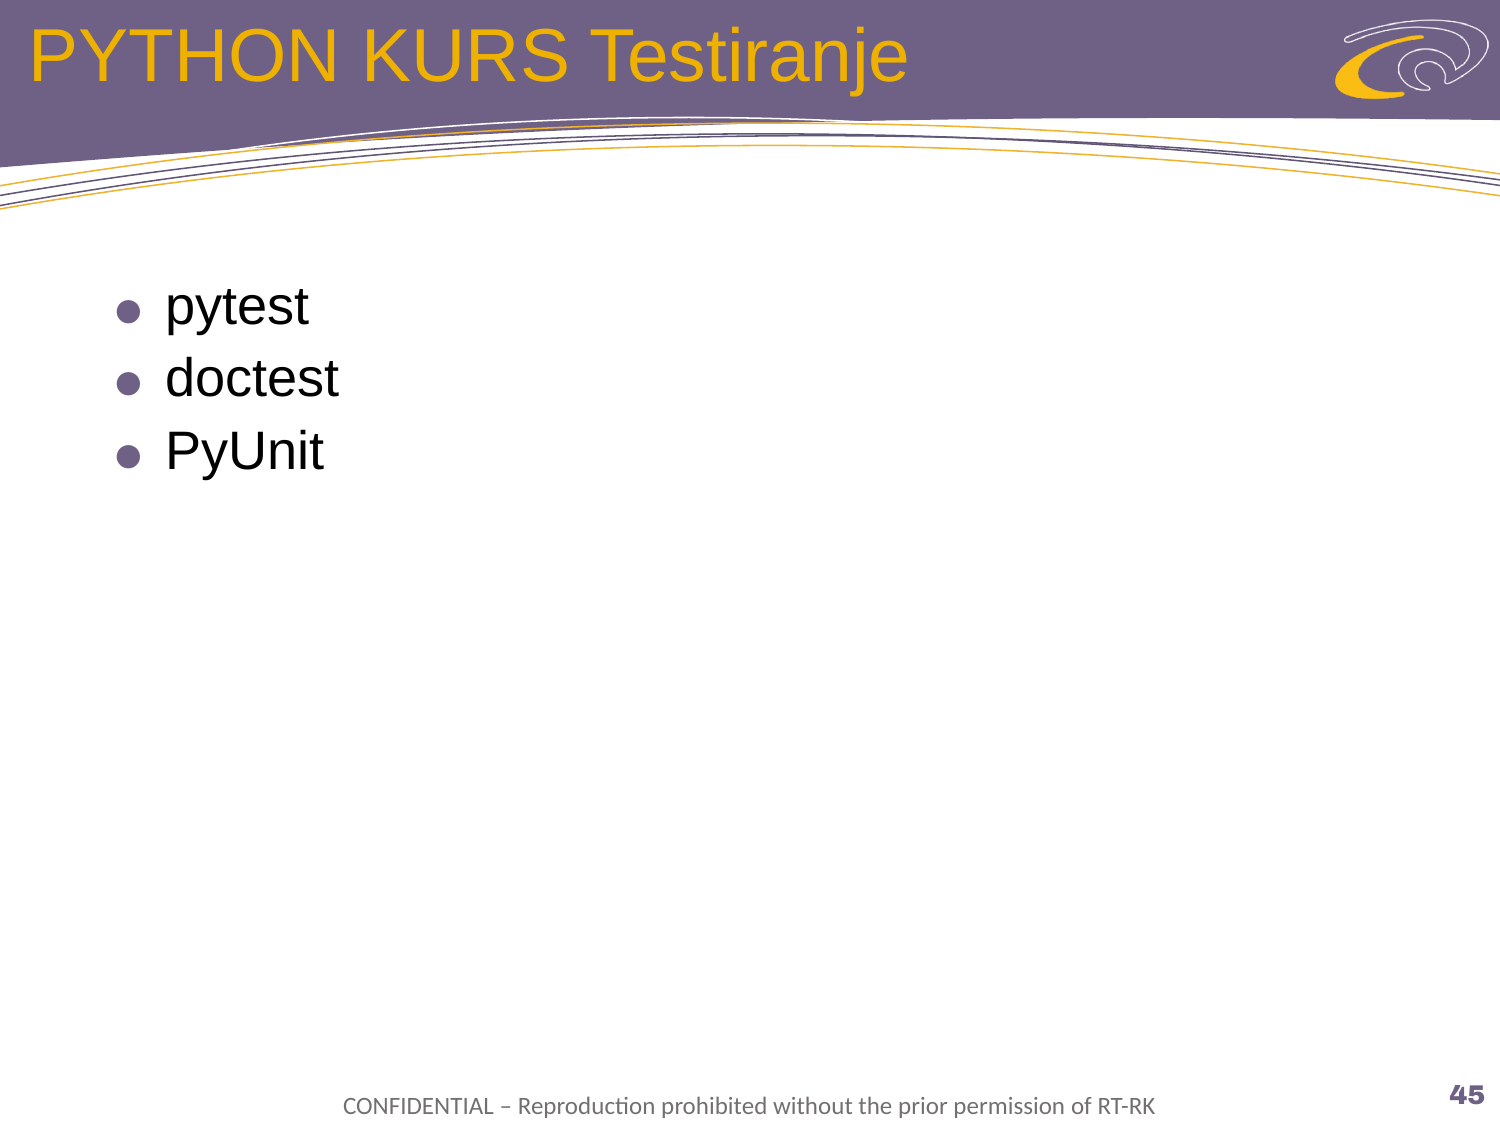

# PYTHON KURS Testiranje
pytest
doctest
PyUnit